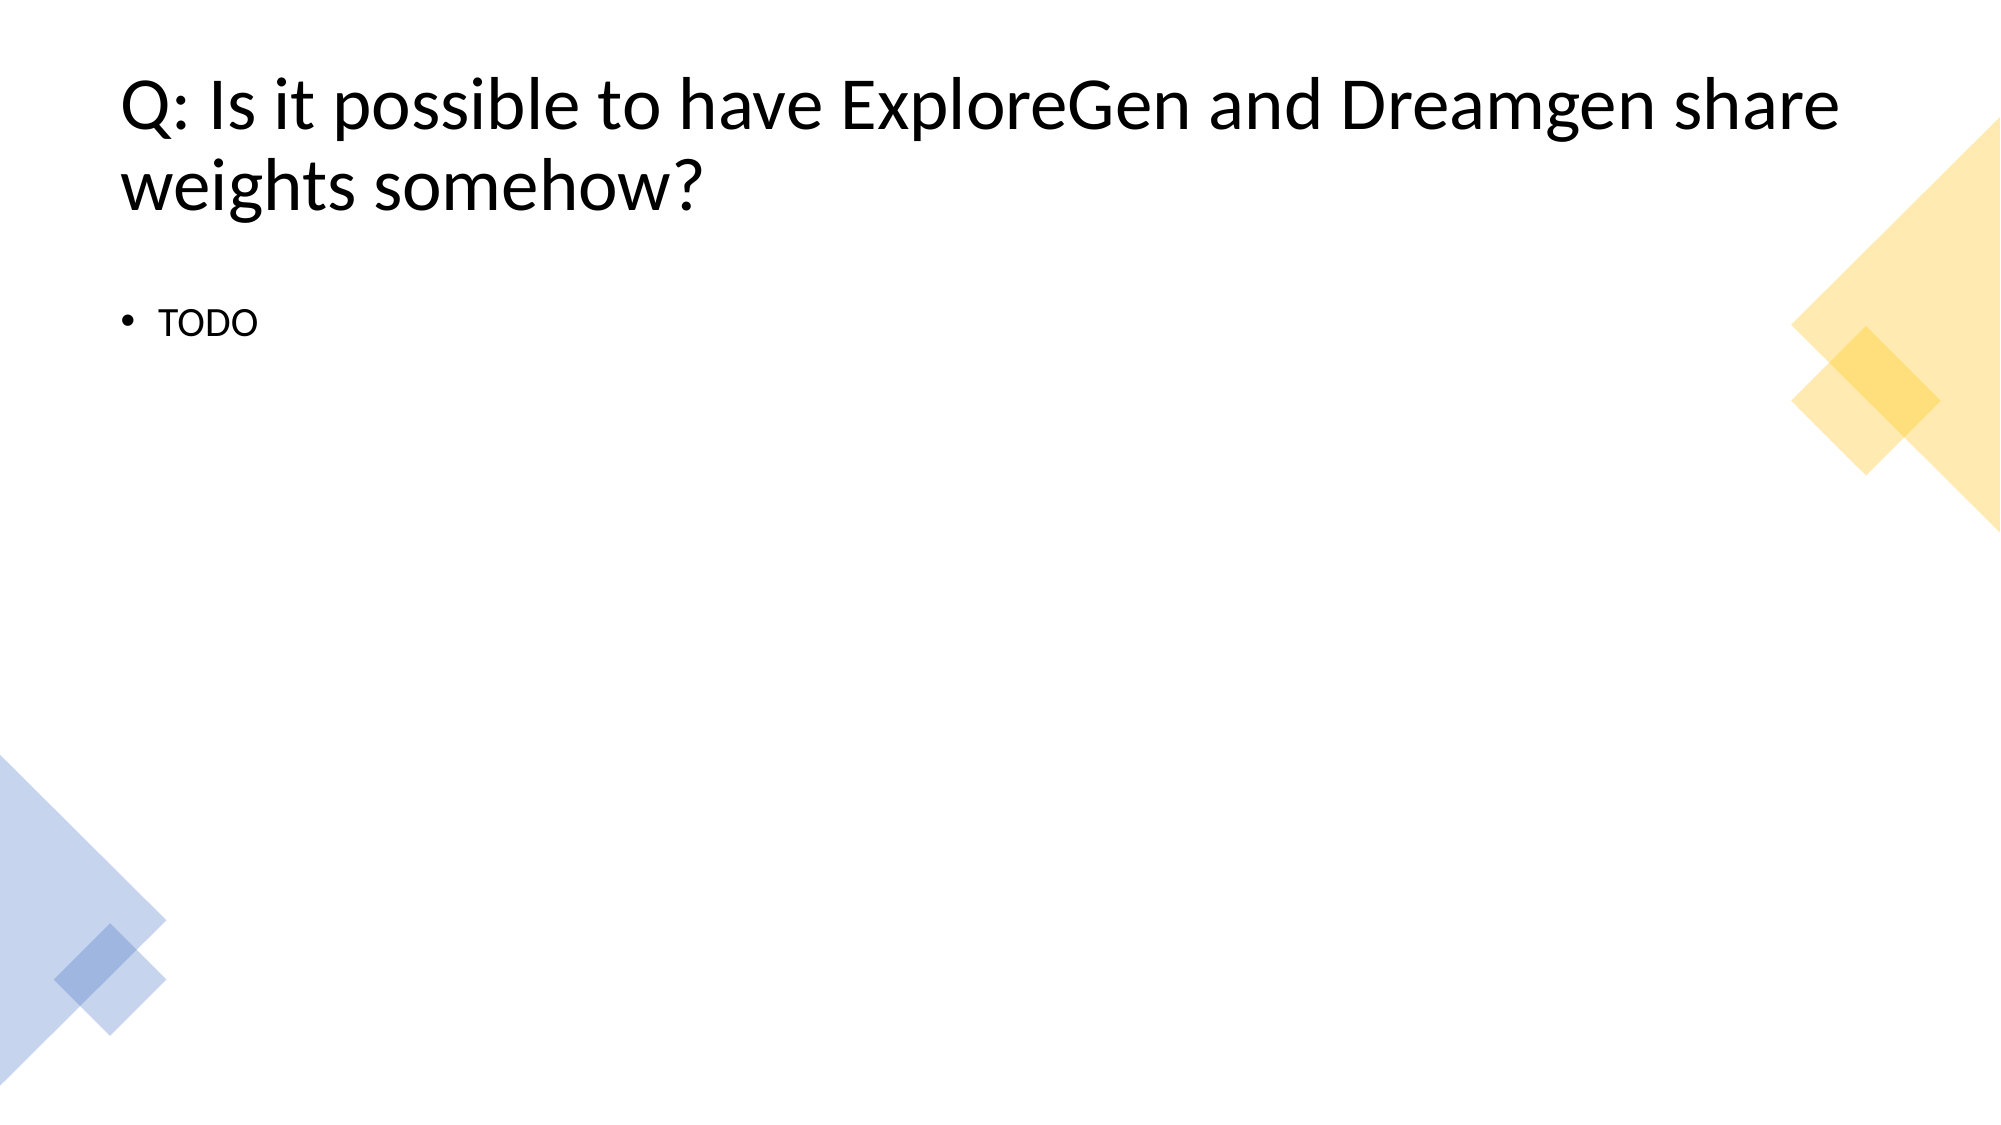

# Q: Is it possible to have ExploreGen and Dreamgen share weights somehow?

TODO